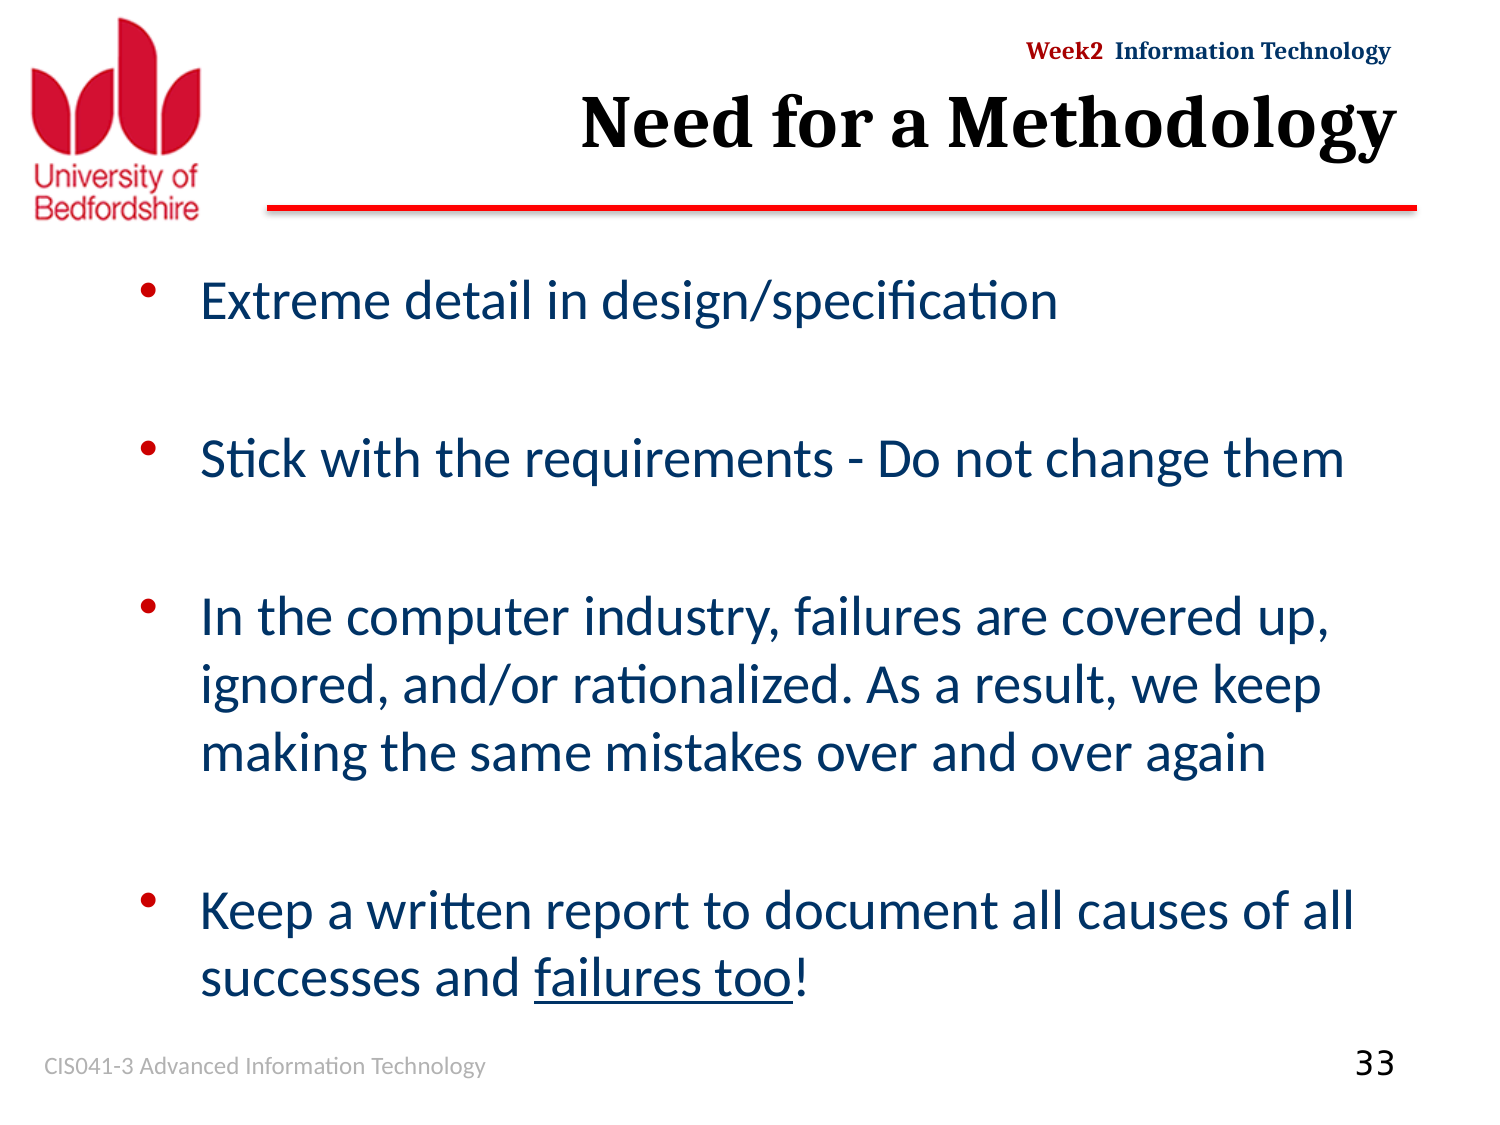

# Need for a Methodology
Extreme detail in design/specification

Stick with the requirements - Do not change them

In the computer industry, failures are covered up, ignored, and/or rationalized. As a result, we keep making the same mistakes over and over again

Keep a written report to document all causes of all successes and failures too!

CIS041-3 Advanced Information Technology